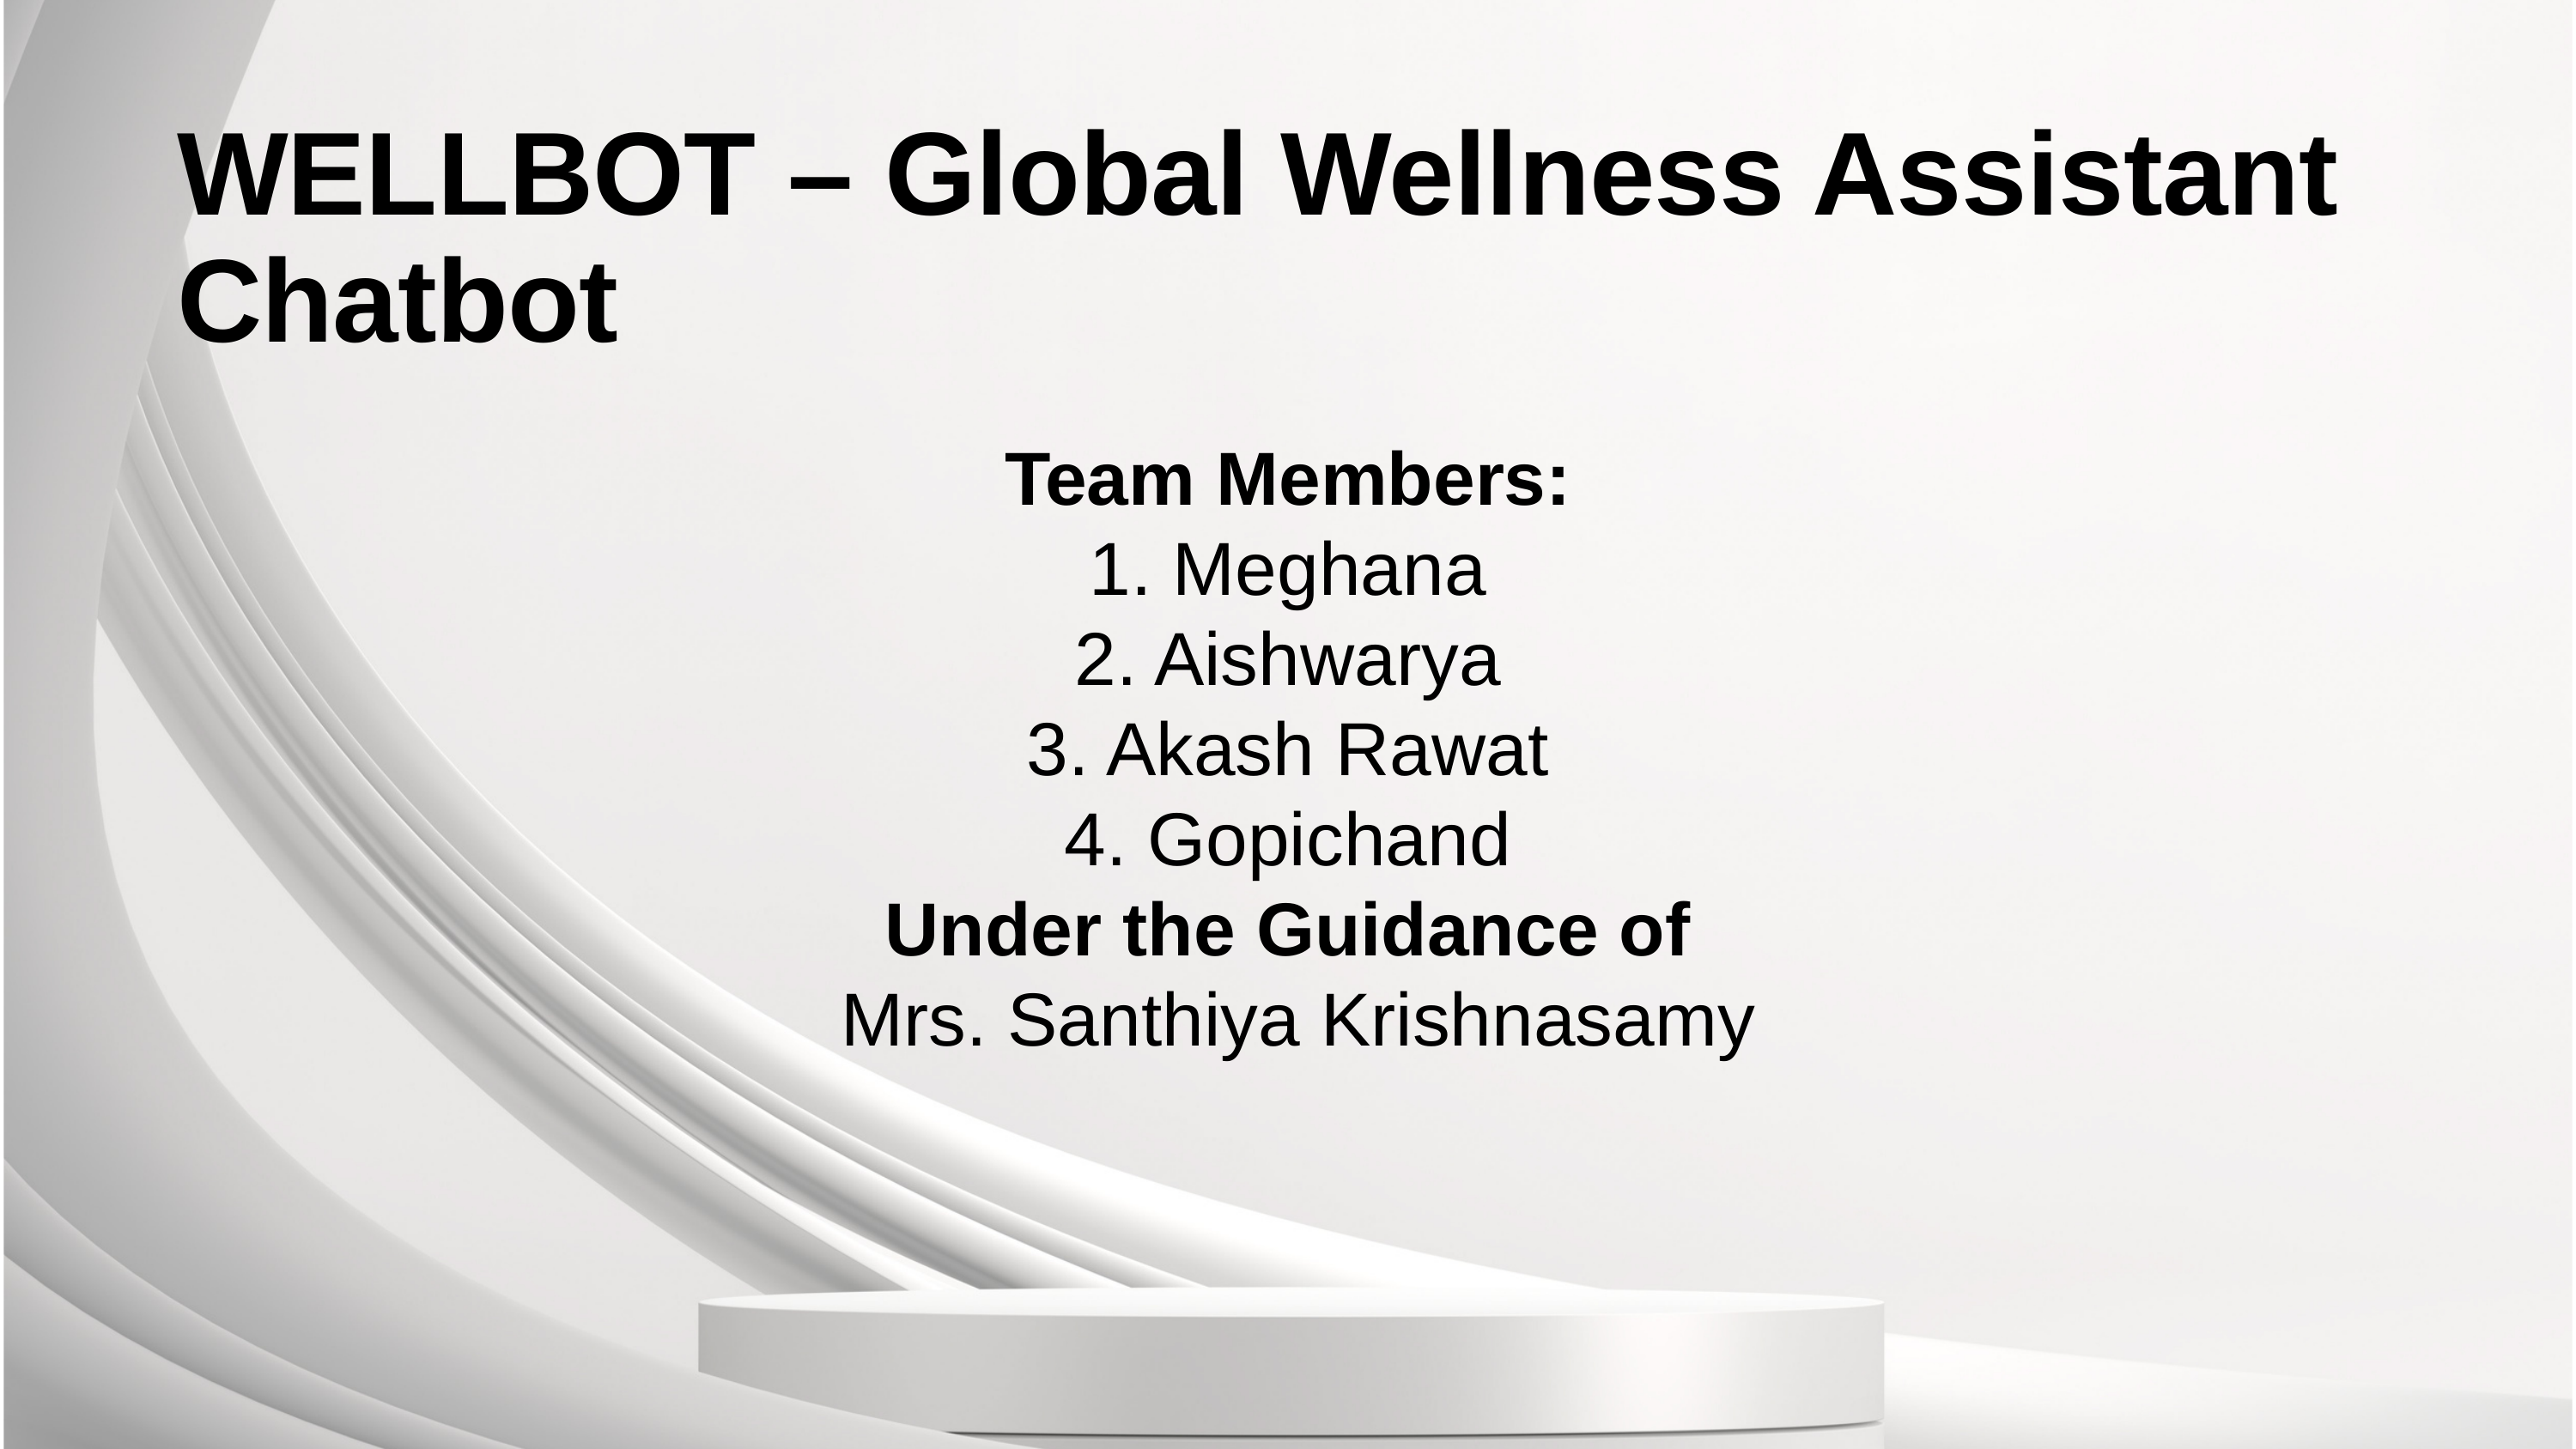

WELLBOT – Global Wellness Assistant Chatbot
Team Members:
1. Meghana
2. Aishwarya
3. Akash Rawat
4. Gopichand
Under the Guidance of
 Mrs. Santhiya Krishnasamy